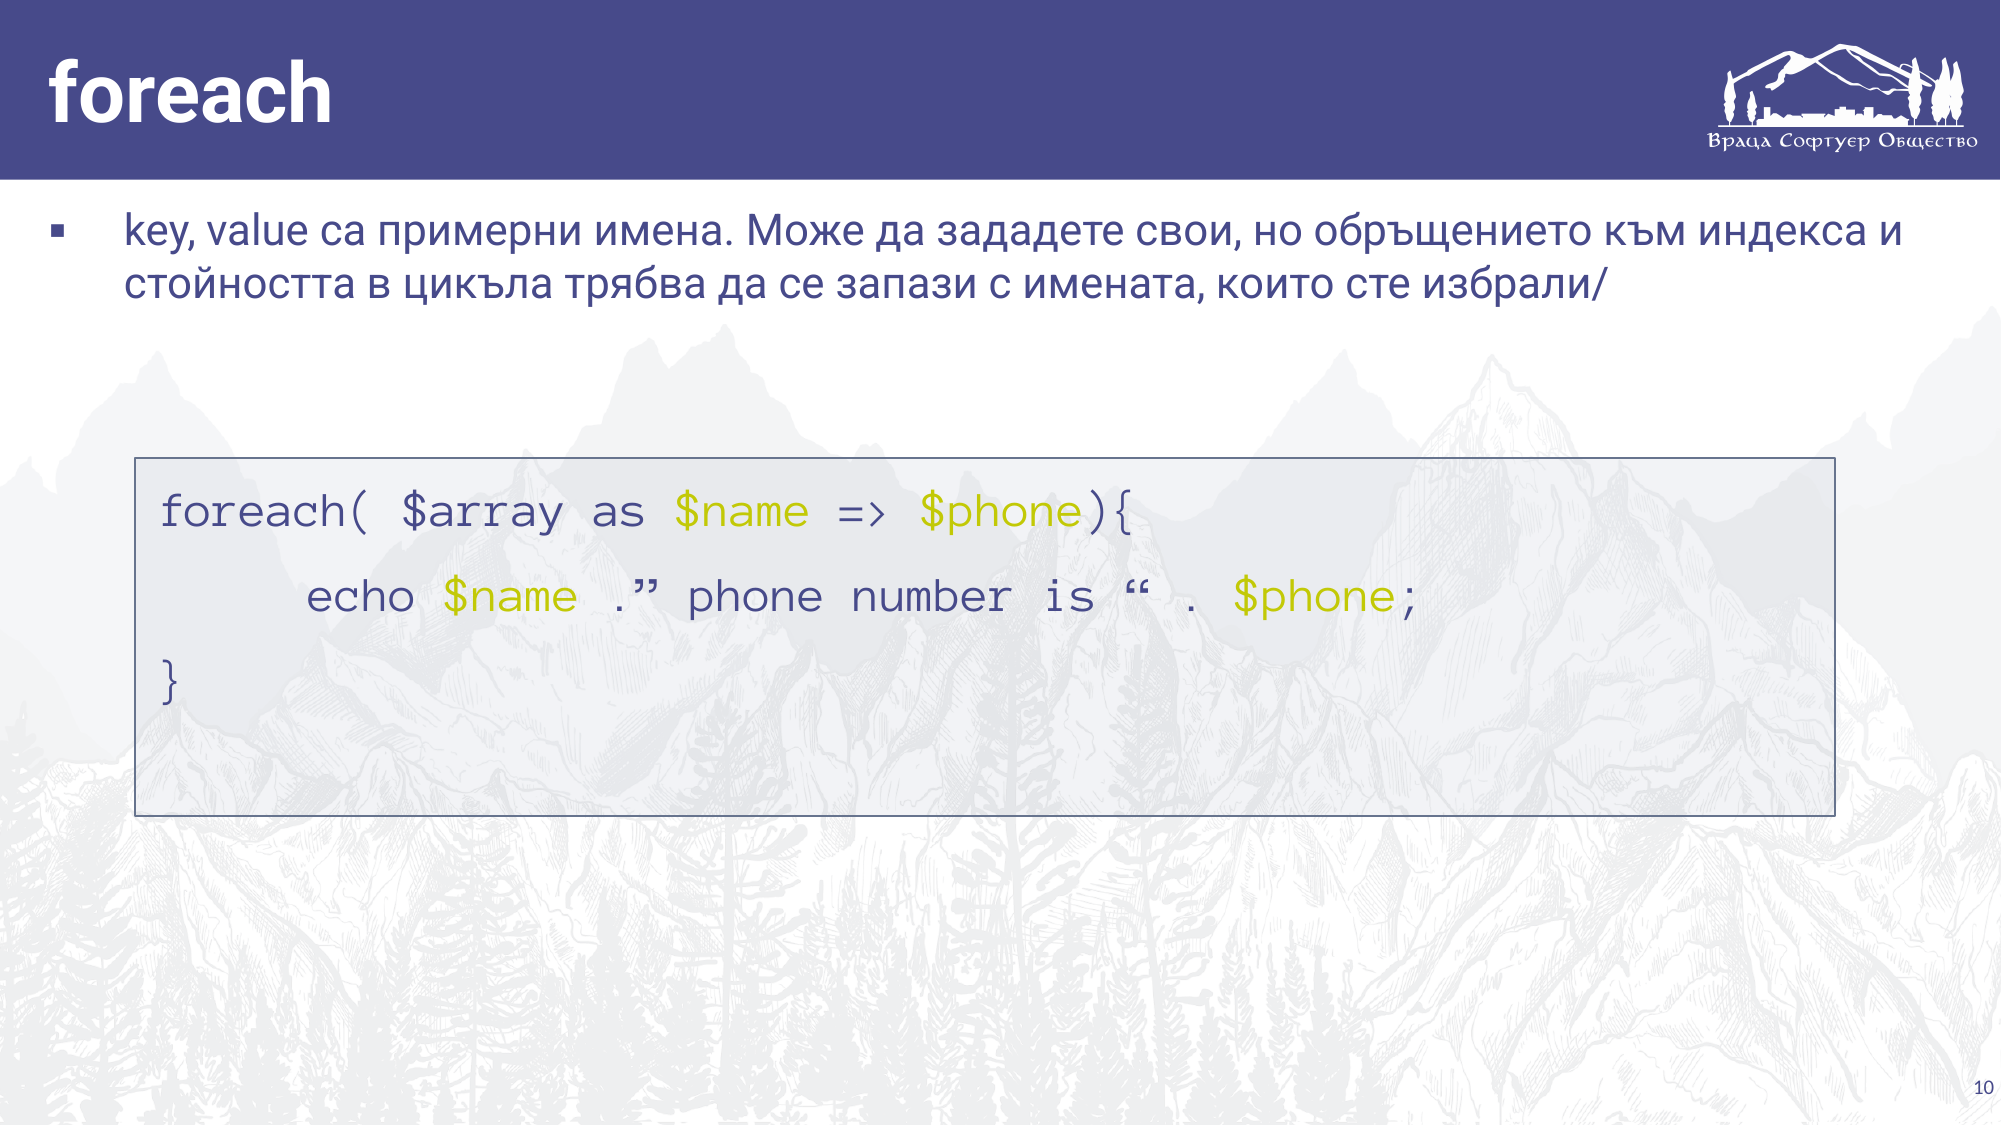

# foreach
key, value са примерни имена. Може да зададете свои, но обръщението към индекса и стойността в цикъла трябва да се запази с имената, които сте избрали/
foreach( $array as $name => $phone){
	echo $name .” phone number is “ . $phone;
}

10